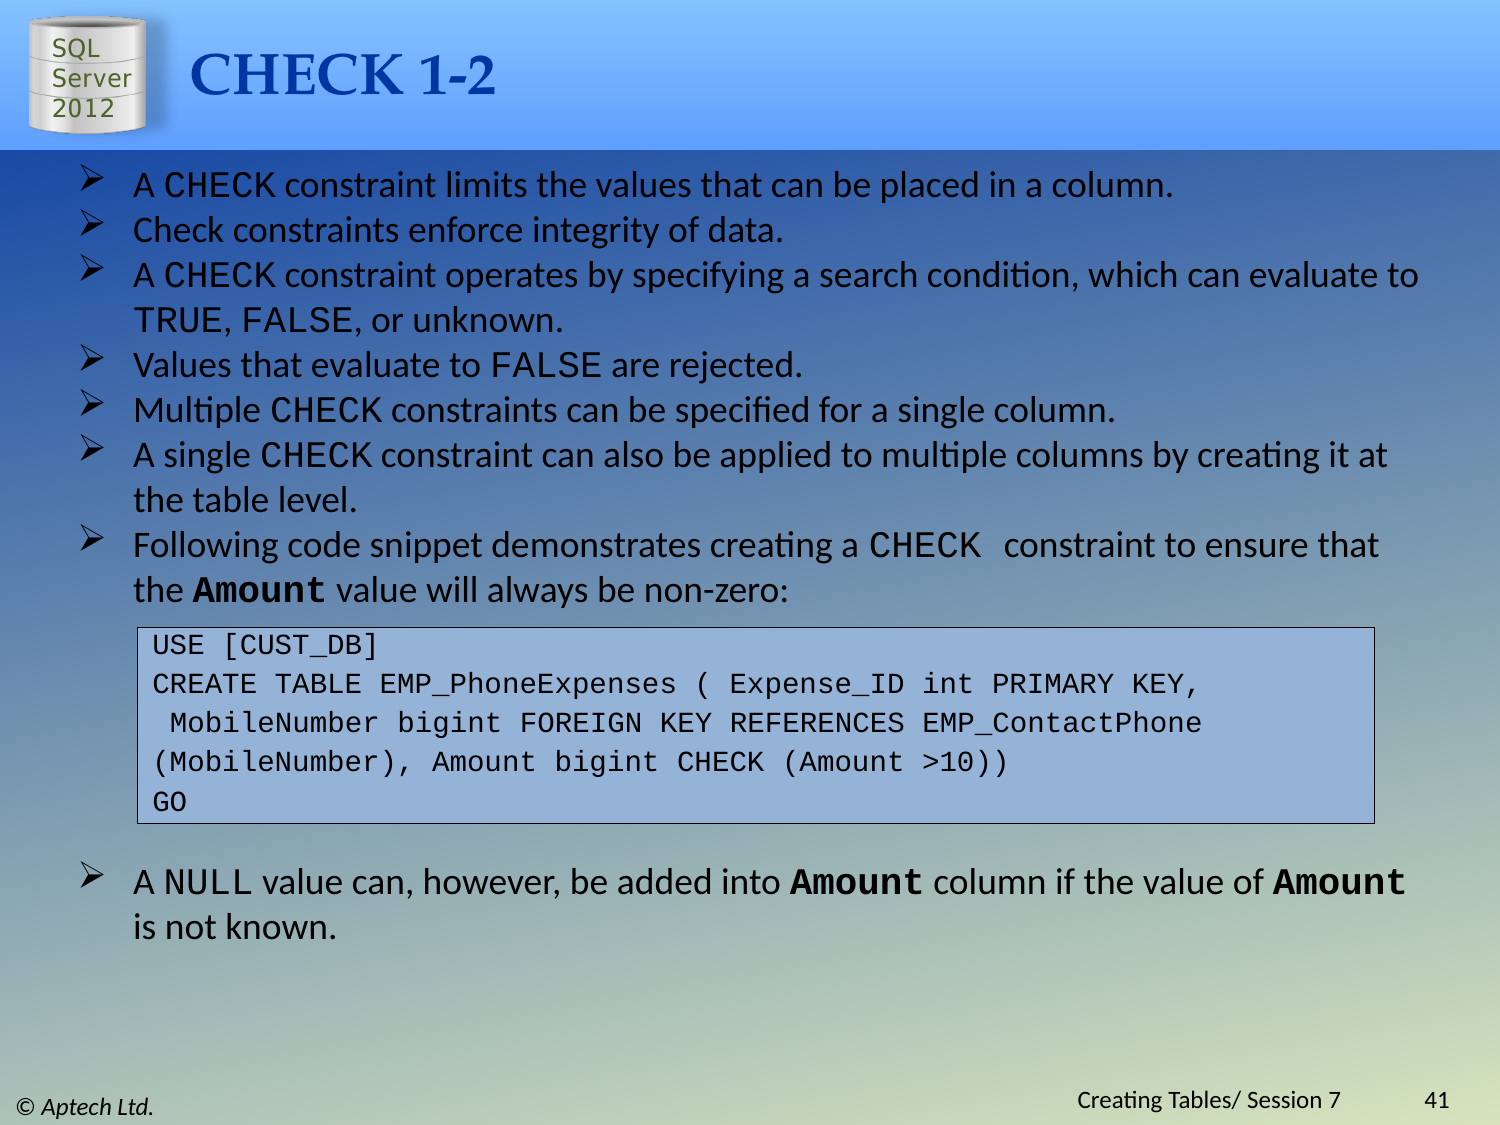

# CHECK 1-2
A CHECK constraint limits the values that can be placed in a column.
Check constraints enforce integrity of data.
A CHECK constraint operates by specifying a search condition, which can evaluate to TRUE, FALSE, or unknown.
Values that evaluate to FALSE are rejected.
Multiple CHECK constraints can be specified for a single column.
A single CHECK constraint can also be applied to multiple columns by creating it at the table level.
Following code snippet demonstrates creating a CHECK constraint to ensure that the Amount value will always be non-zero:
USE [CUST_DB]
CREATE TABLE EMP_PhoneExpenses ( Expense_ID int PRIMARY KEY,
 MobileNumber bigint FOREIGN KEY REFERENCES EMP_ContactPhone
(MobileNumber), Amount bigint CHECK (Amount >10))
GO
A NULL value can, however, be added into Amount column if the value of Amount is not known.
Creating Tables/ Session 7
41